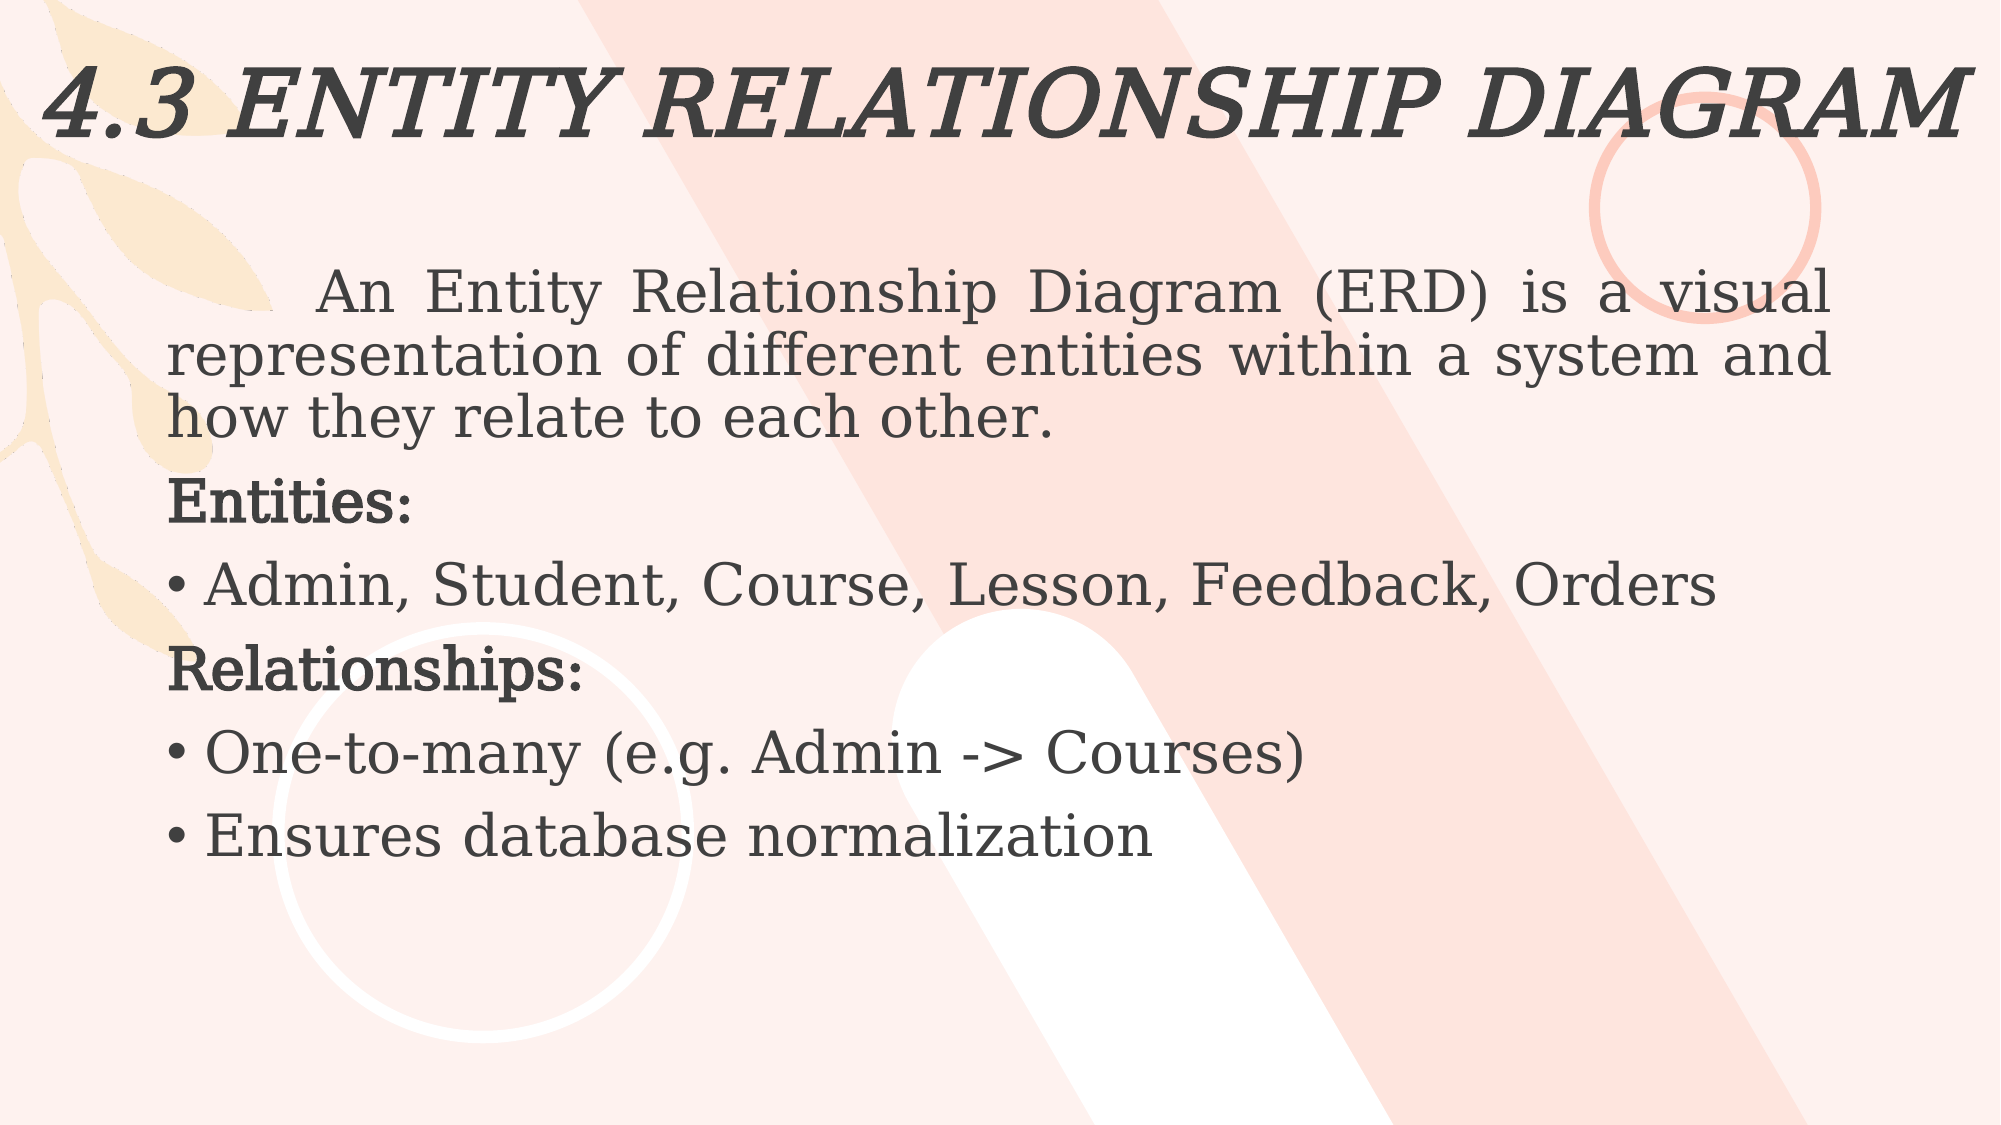

# 4.3 ENTITY RELATIONSHIP DIAGRAM
	An Entity Relationship Diagram (ERD) is a visual representation of different entities within a system and how they relate to each other.
Entities:
Admin, Student, Course, Lesson, Feedback, Orders
Relationships:
One-to-many (e.g. Admin -> Courses)
Ensures database normalization